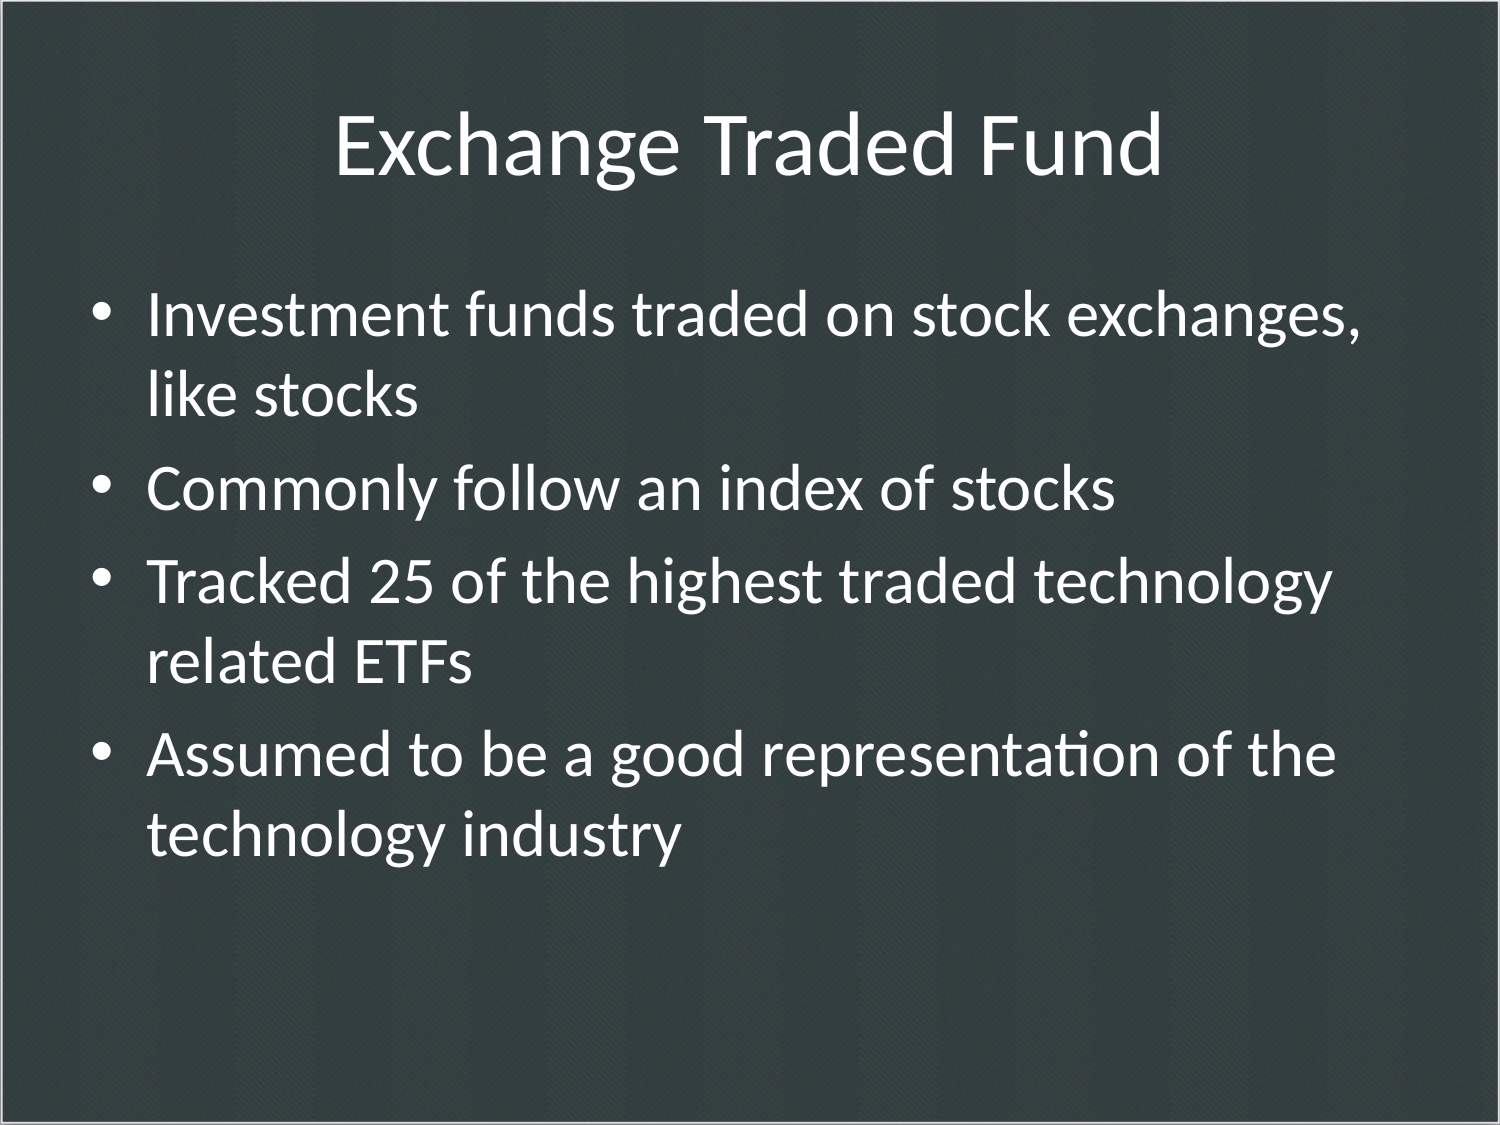

# Exchange Traded Fund
Investment funds traded on stock exchanges, like stocks
Commonly follow an index of stocks
Tracked 25 of the highest traded technology related ETFs
Assumed to be a good representation of the technology industry